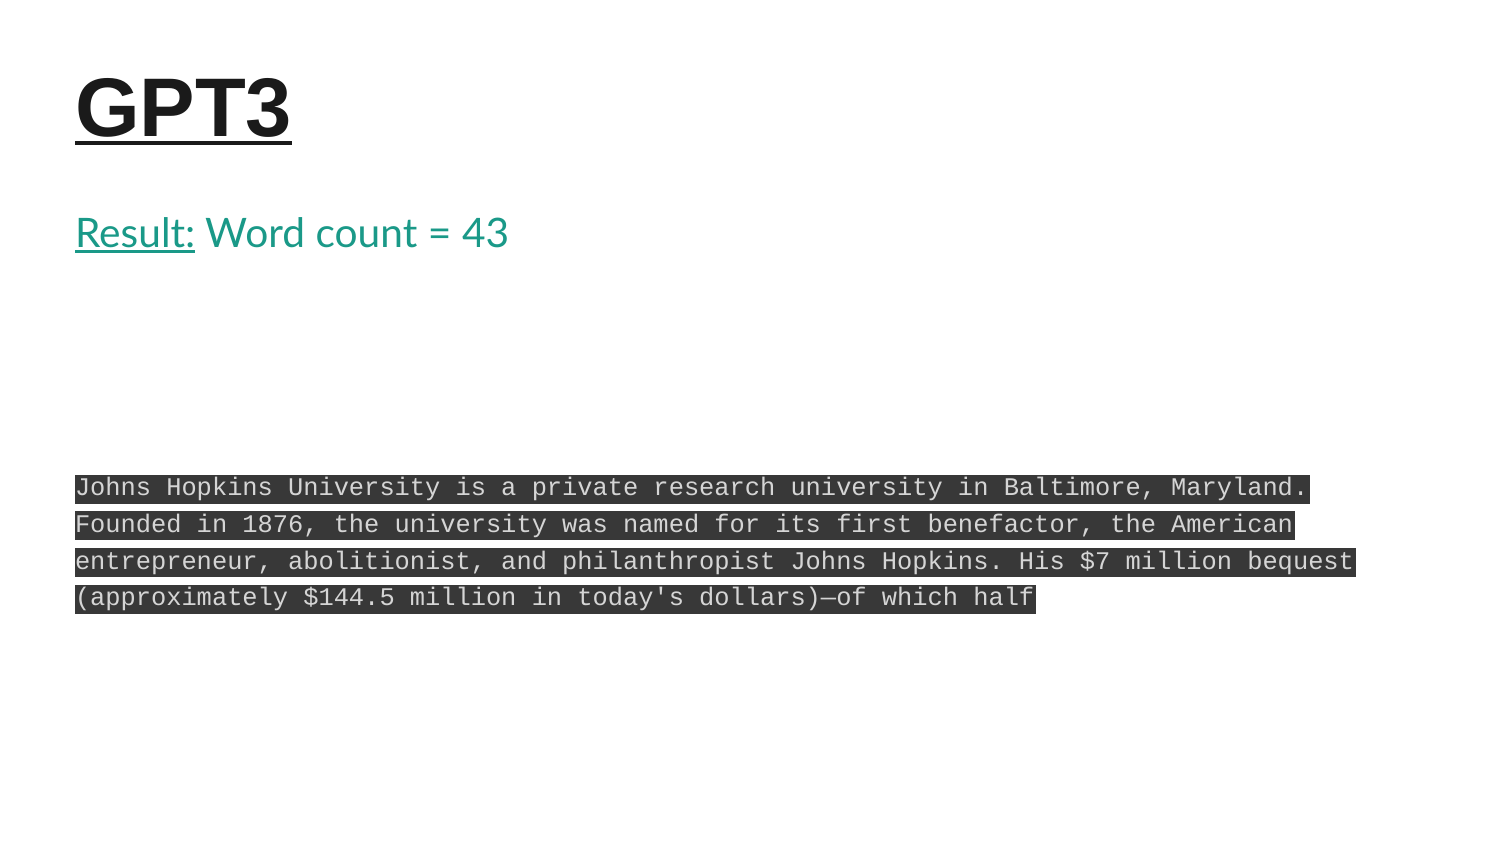

# GPT3
Result: Word count = 43

Johns Hopkins University is a private research university in Baltimore, Maryland. Founded in 1876, the university was named for its first benefactor, the American entrepreneur, abolitionist, and philanthropist Johns Hopkins. His $7 million bequest (approximately $144.5 million in today's dollars)—of which half